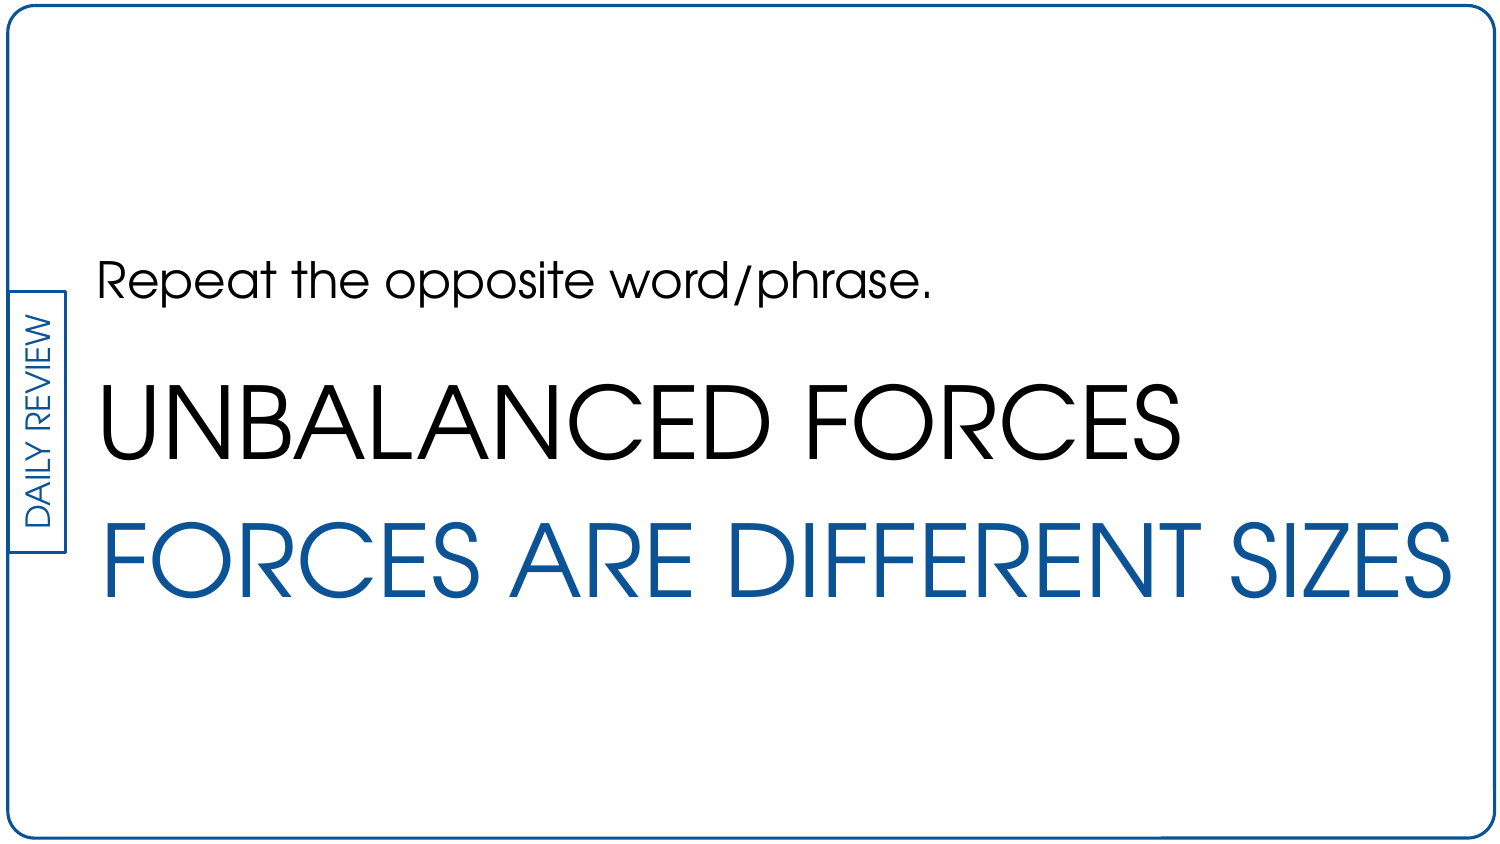

Repeat the opposite word/phrase.
UNBALANCED FORCES
FORCES ARE DIFFERENT SIZES